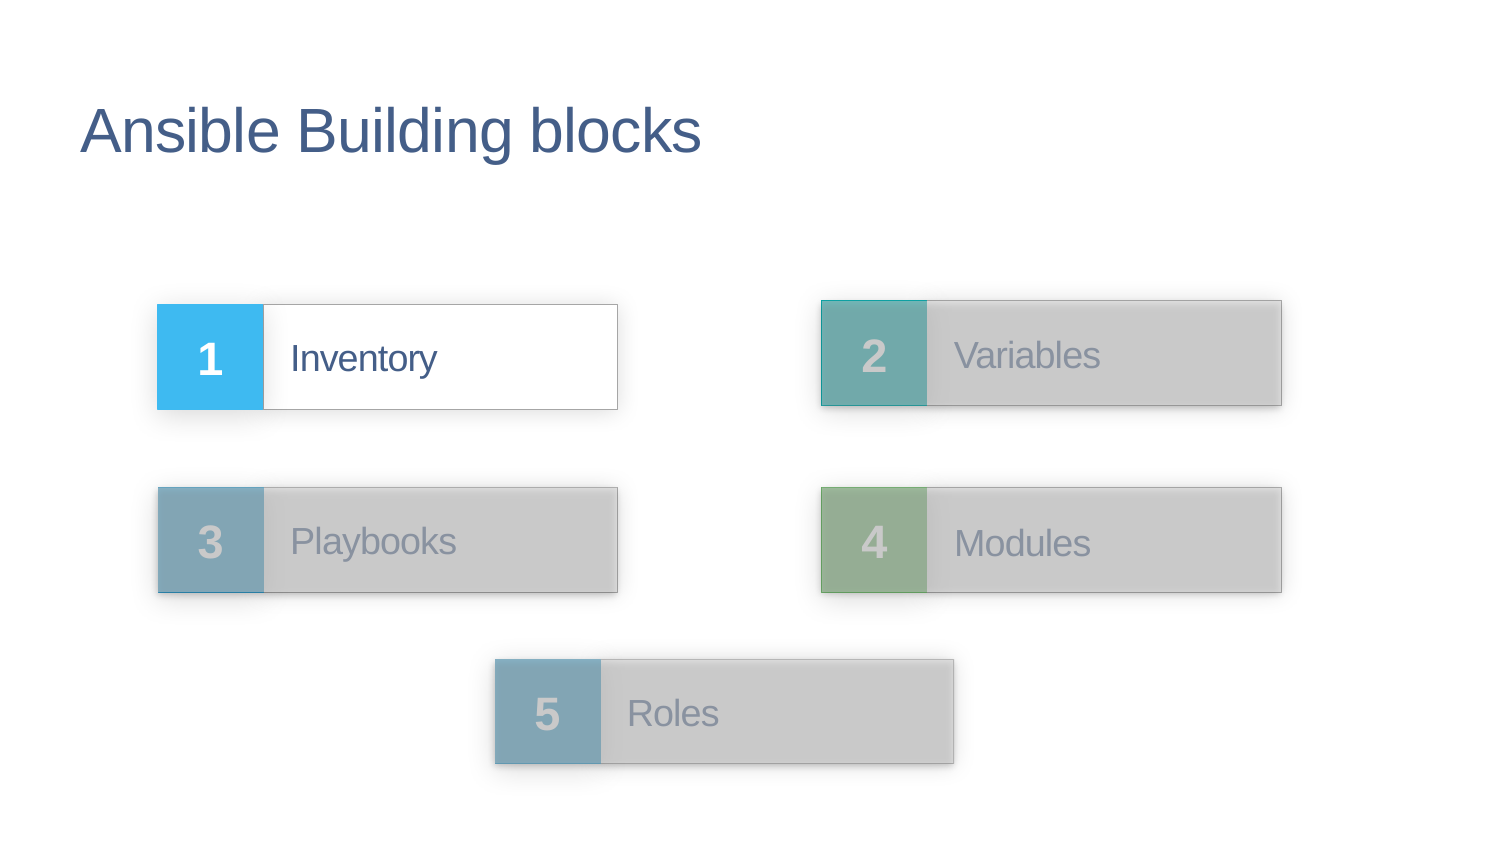

# Ansible Building blocks
2

Variables

1

Inventory

3

Playbooks

4
Modules

5

Roles